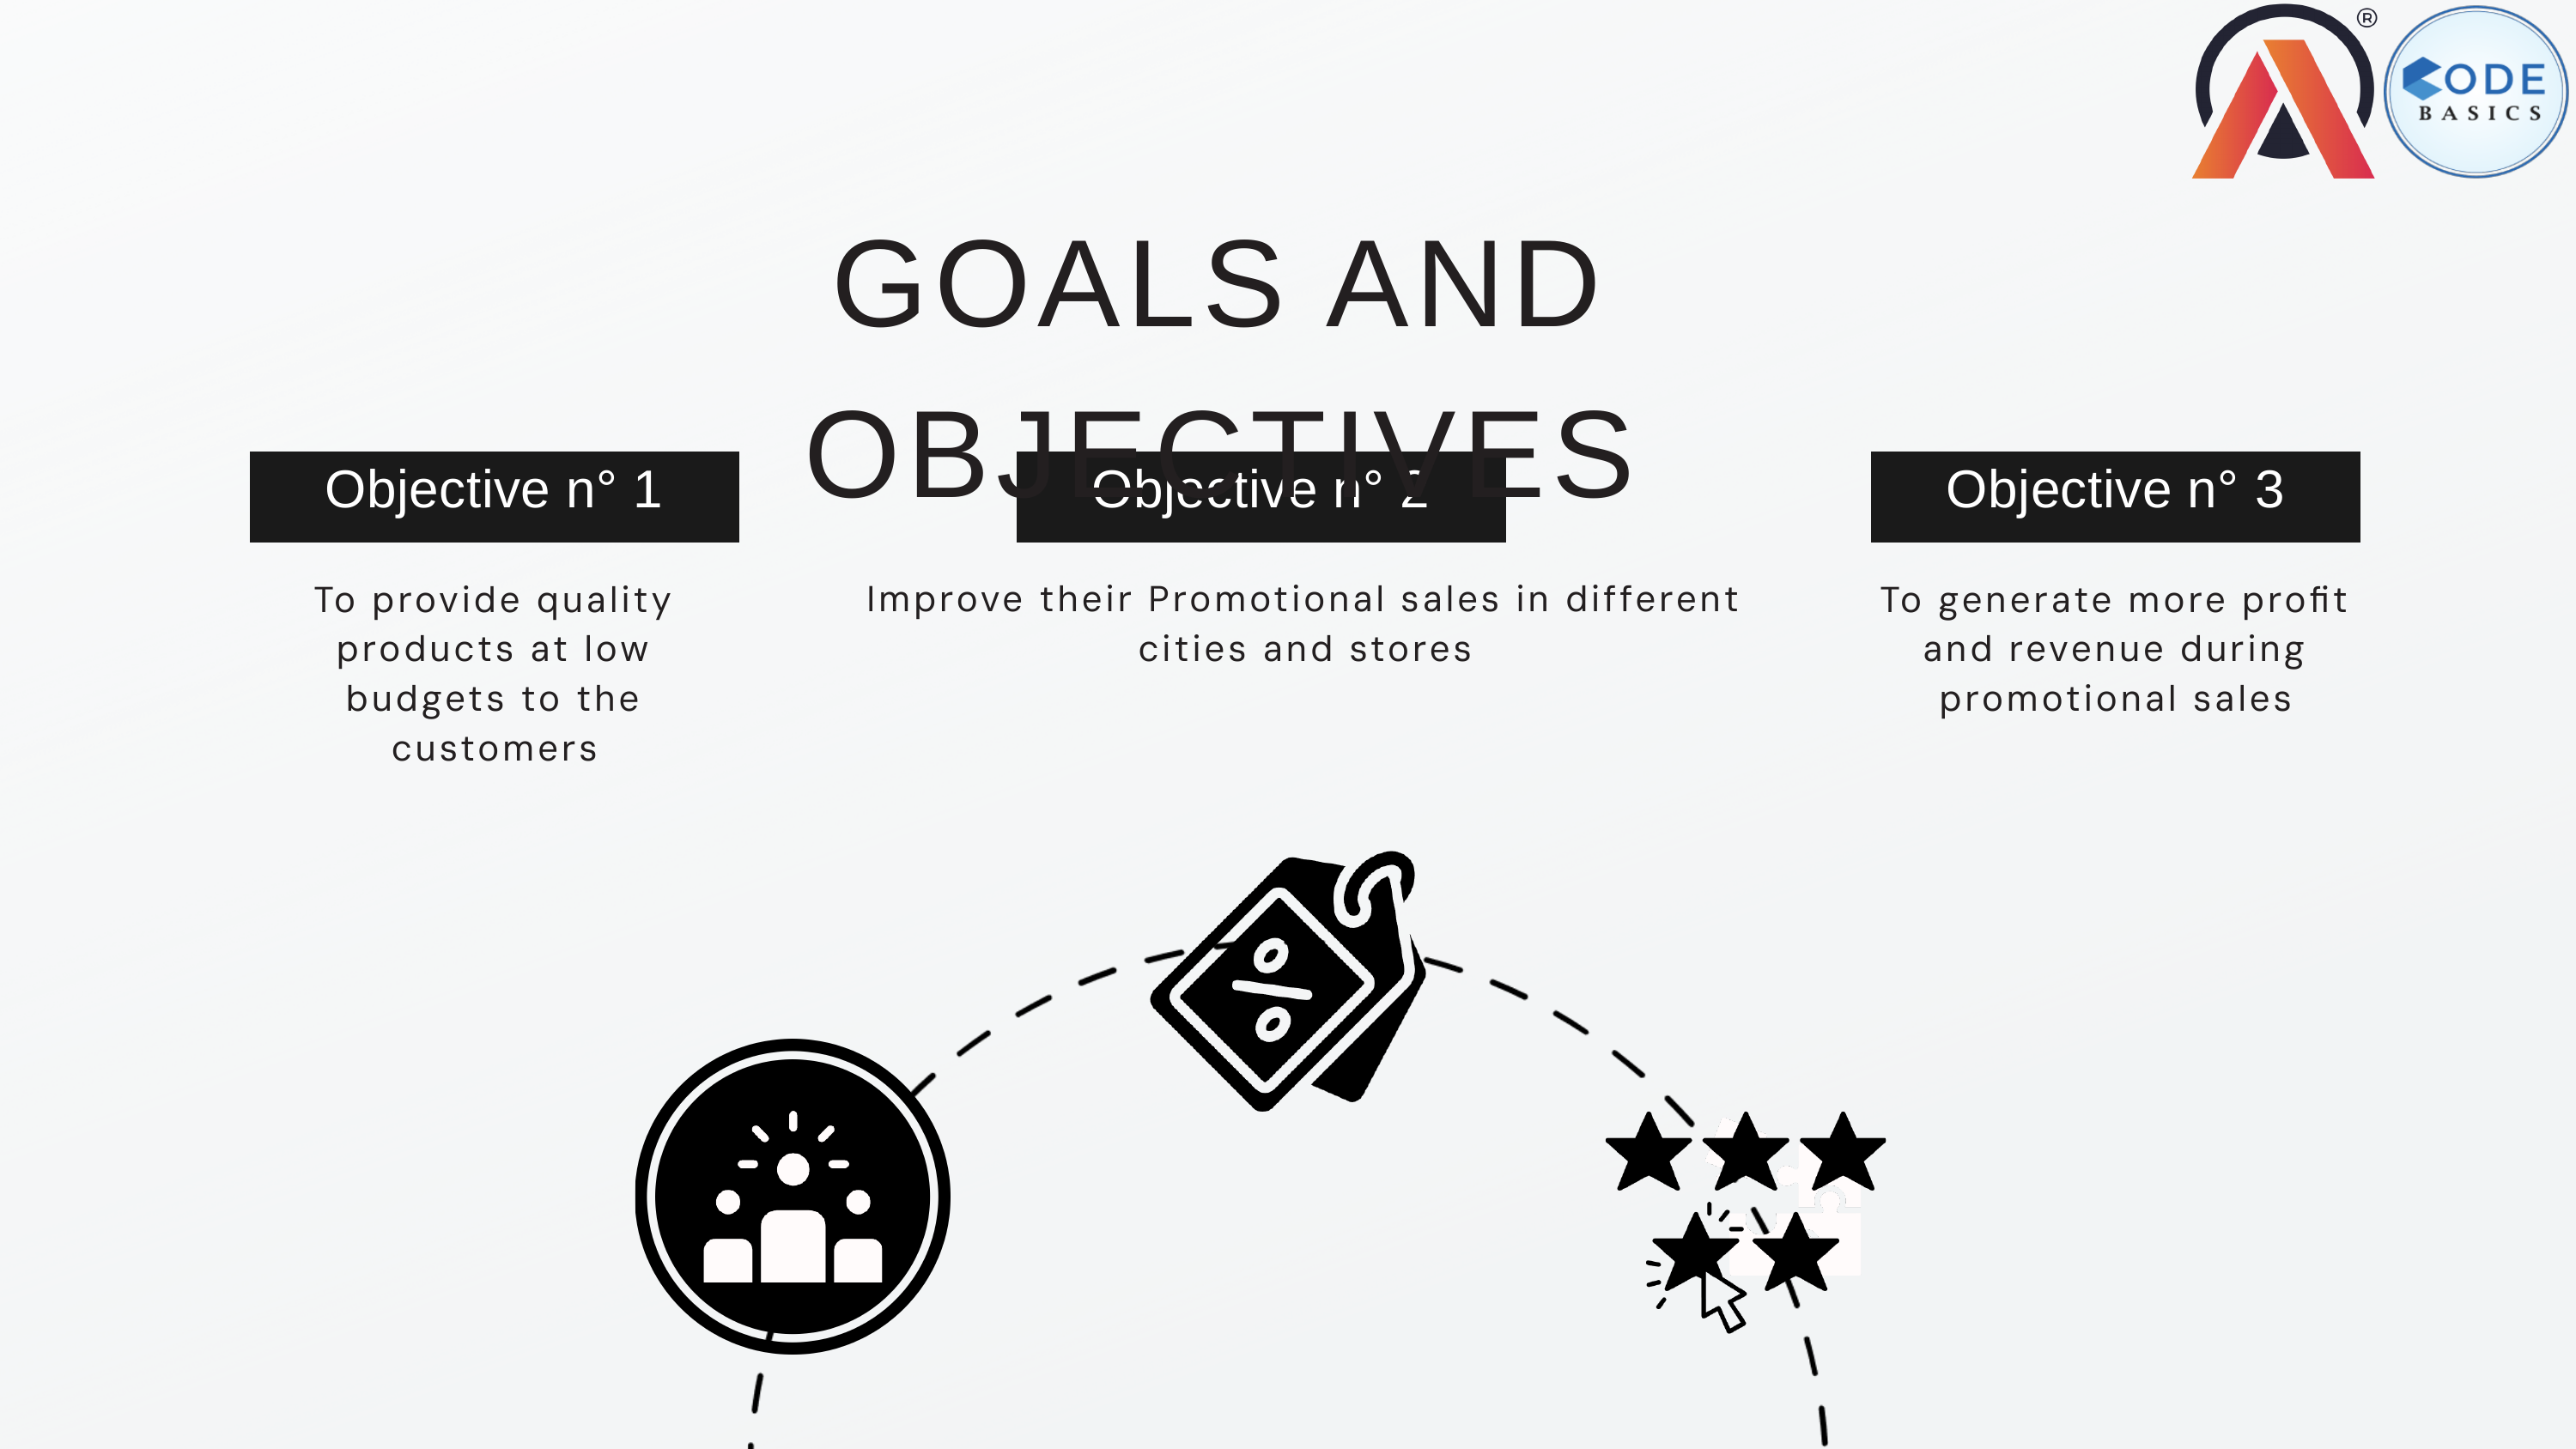

GOALS AND OBJECTIVES

Objective n° 1

Objective n° 2

Objective n° 3
Improve their Promotional sales in different cities and stores
To provide quality products at low budgets to the customers
To generate more profit and revenue during promotional sales